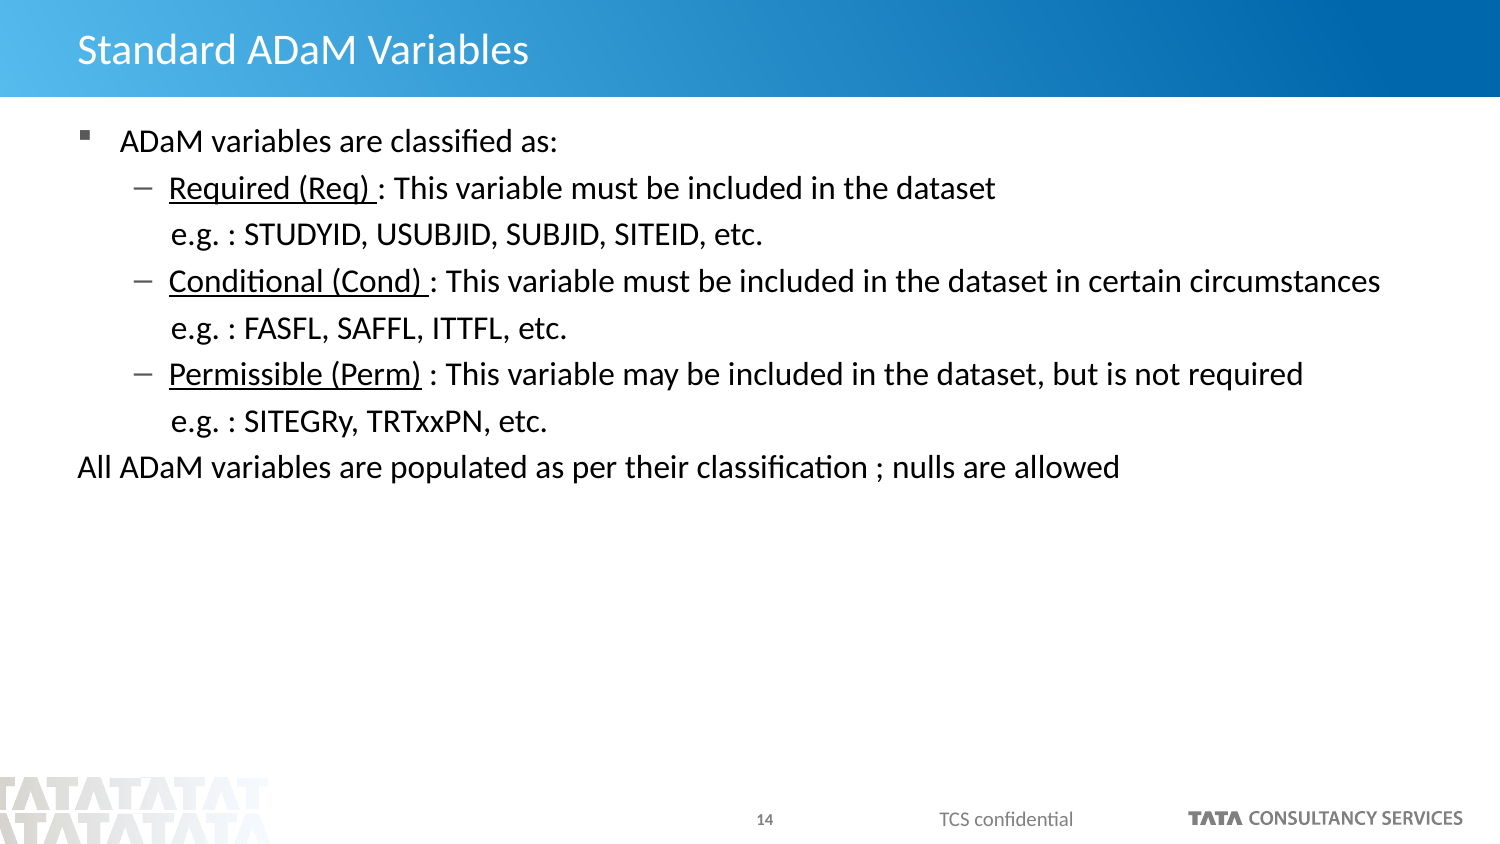

# Standard ADaM Variables
ADaM variables are classified as:
Required (Req) : This variable must be included in the dataset
e.g. : STUDYID, USUBJID, SUBJID, SITEID, etc.
Conditional (Cond) : This variable must be included in the dataset in certain circumstances
e.g. : FASFL, SAFFL, ITTFL, etc.
Permissible (Perm) : This variable may be included in the dataset, but is not required
e.g. : SITEGRy, TRTxxPN, etc.
All ADaM variables are populated as per their classification ; nulls are allowed
TCS confidential